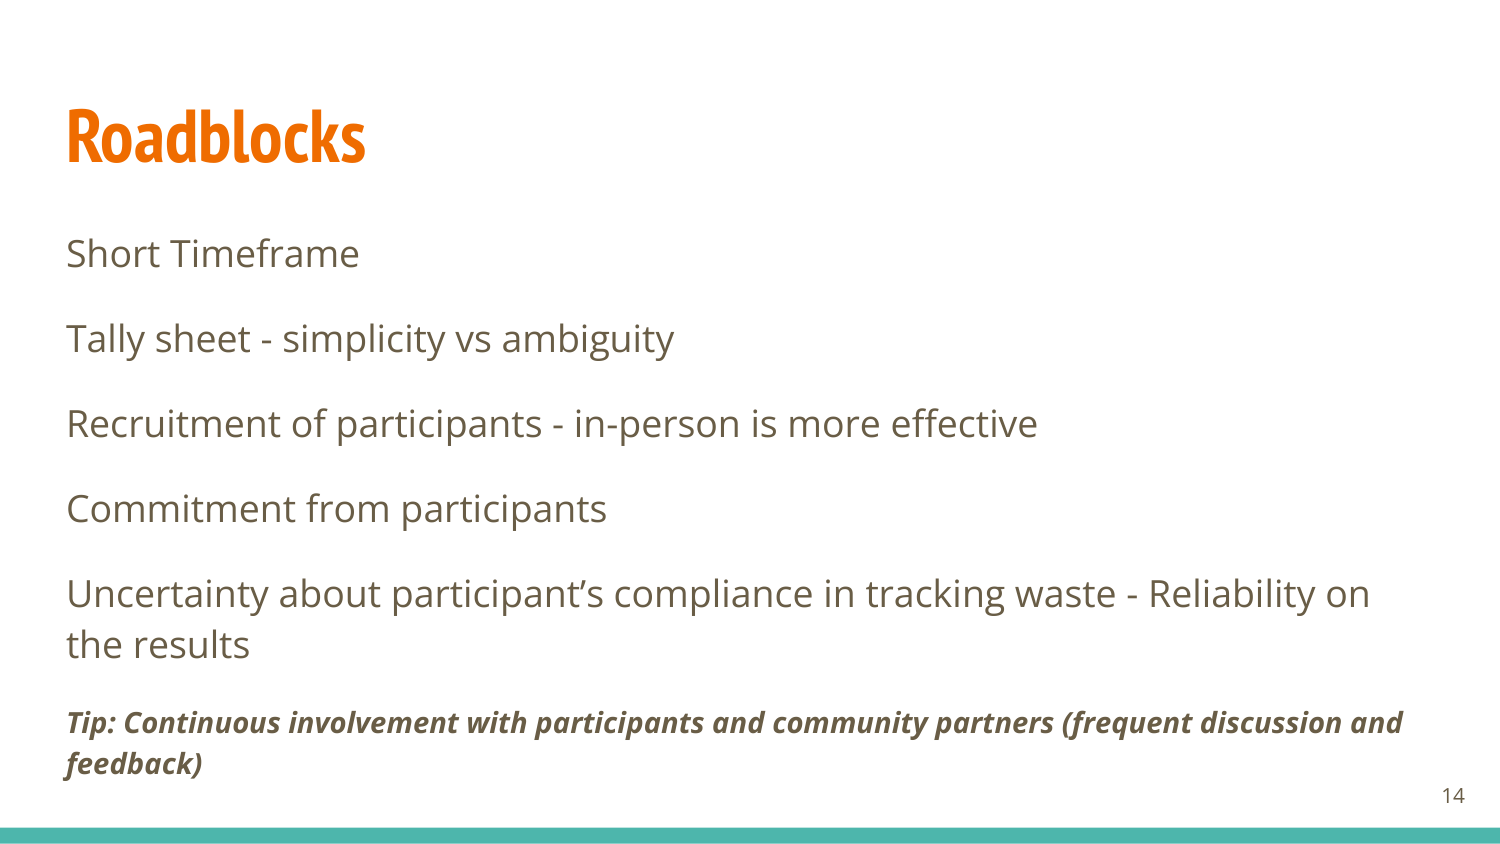

# Roadblocks
Short Timeframe
Tally sheet - simplicity vs ambiguity
Recruitment of participants - in-person is more effective
Commitment from participants
Uncertainty about participant’s compliance in tracking waste - Reliability on the results
Tip: Continuous involvement with participants and community partners (frequent discussion and feedback)

14